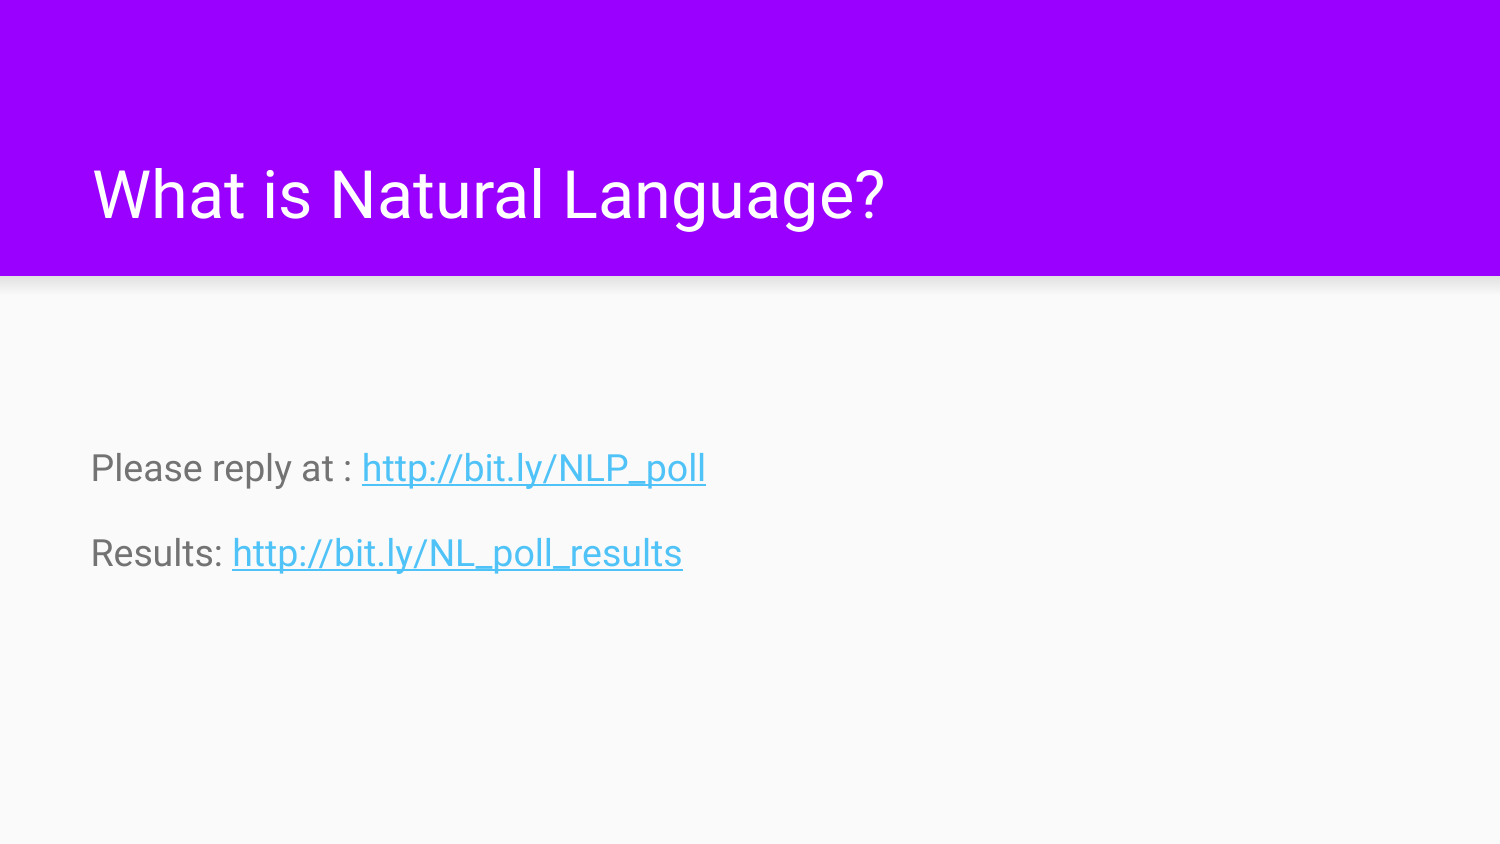

# What is Natural Language?
Please reply at : http://bit.ly/NLP_poll
Results: http://bit.ly/NL_poll_results